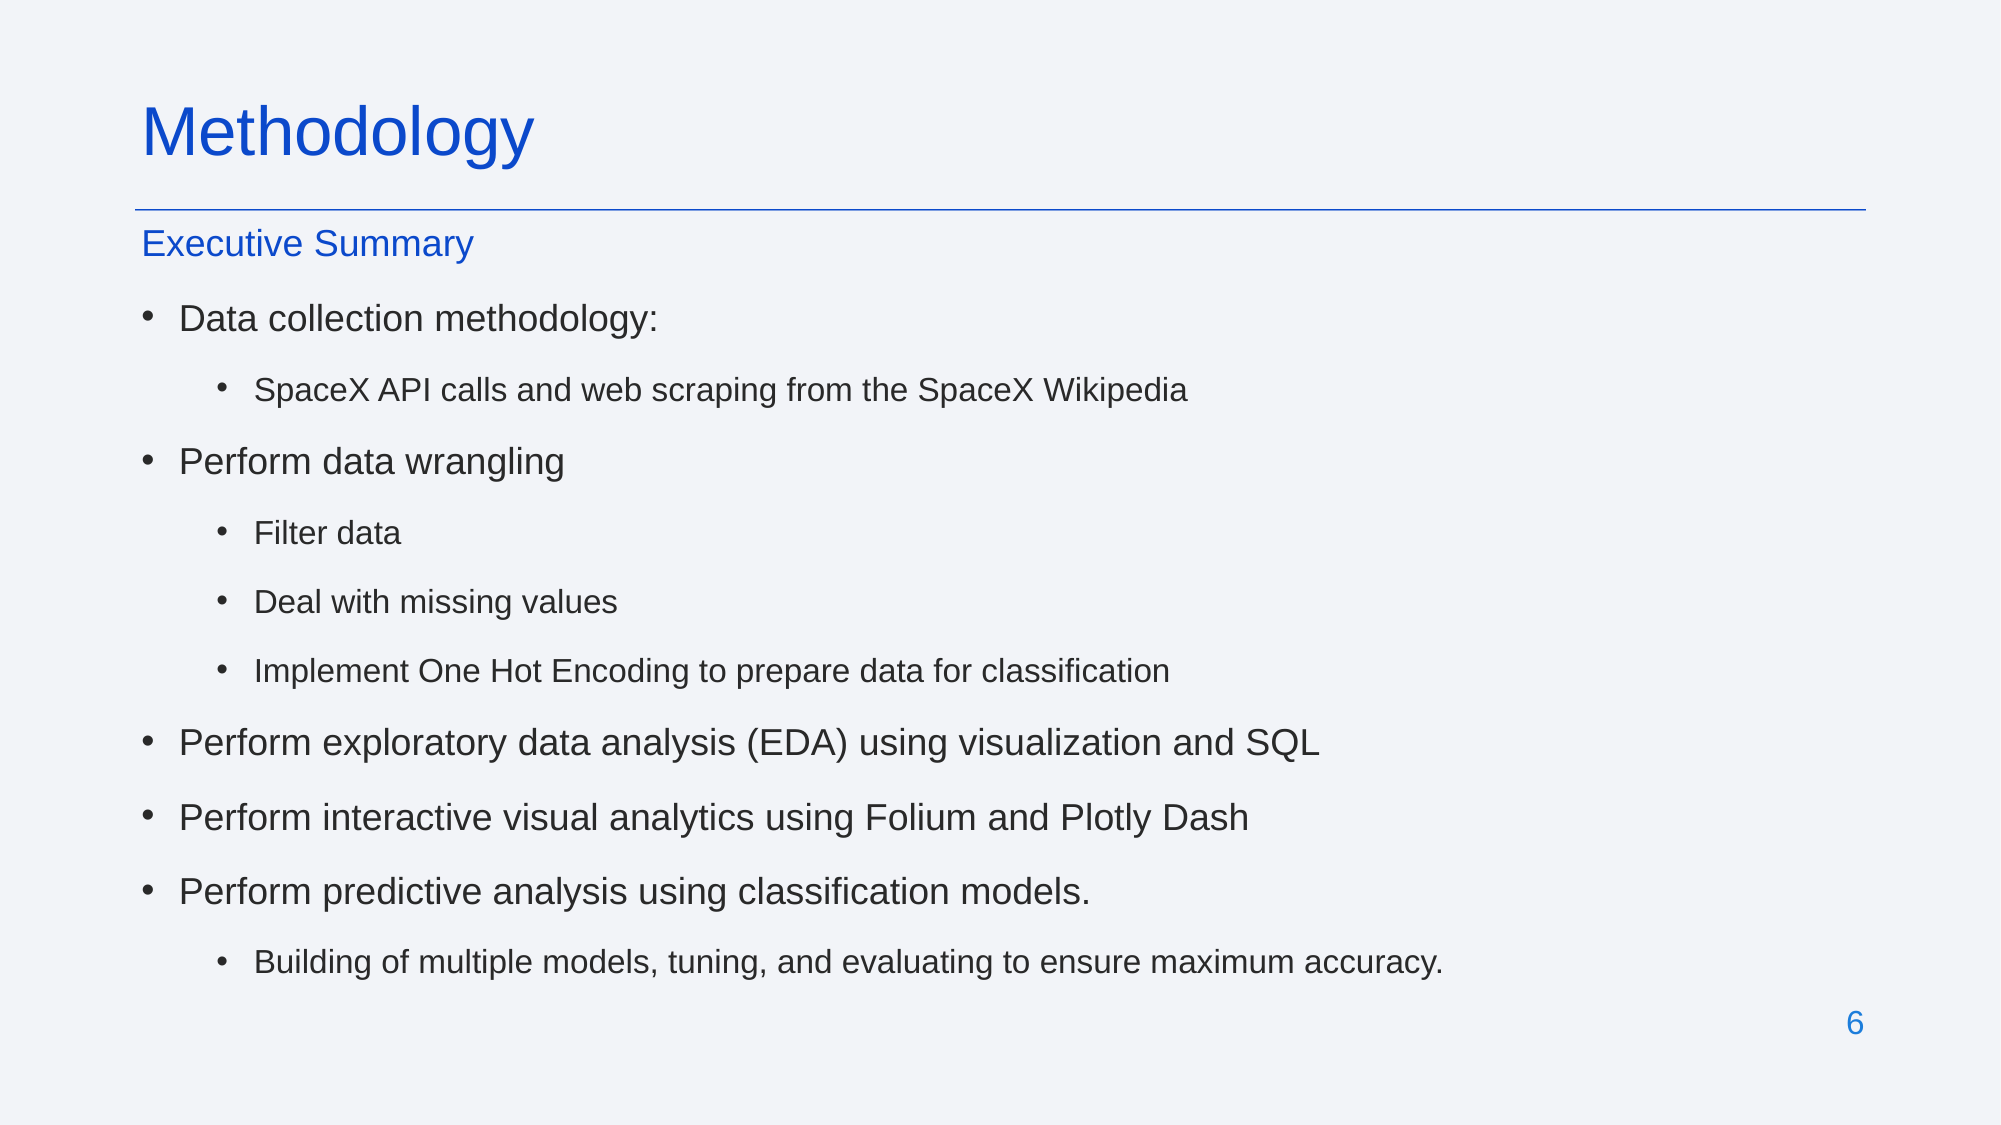

Methodology
Executive Summary
Data collection methodology:
SpaceX API calls and web scraping from the SpaceX Wikipedia
Perform data wrangling
Filter data
Deal with missing values
Implement One Hot Encoding to prepare data for classification
Perform exploratory data analysis (EDA) using visualization and SQL
Perform interactive visual analytics using Folium and Plotly Dash
Perform predictive analysis using classification models.
Building of multiple models, tuning, and evaluating to ensure maximum accuracy.

6